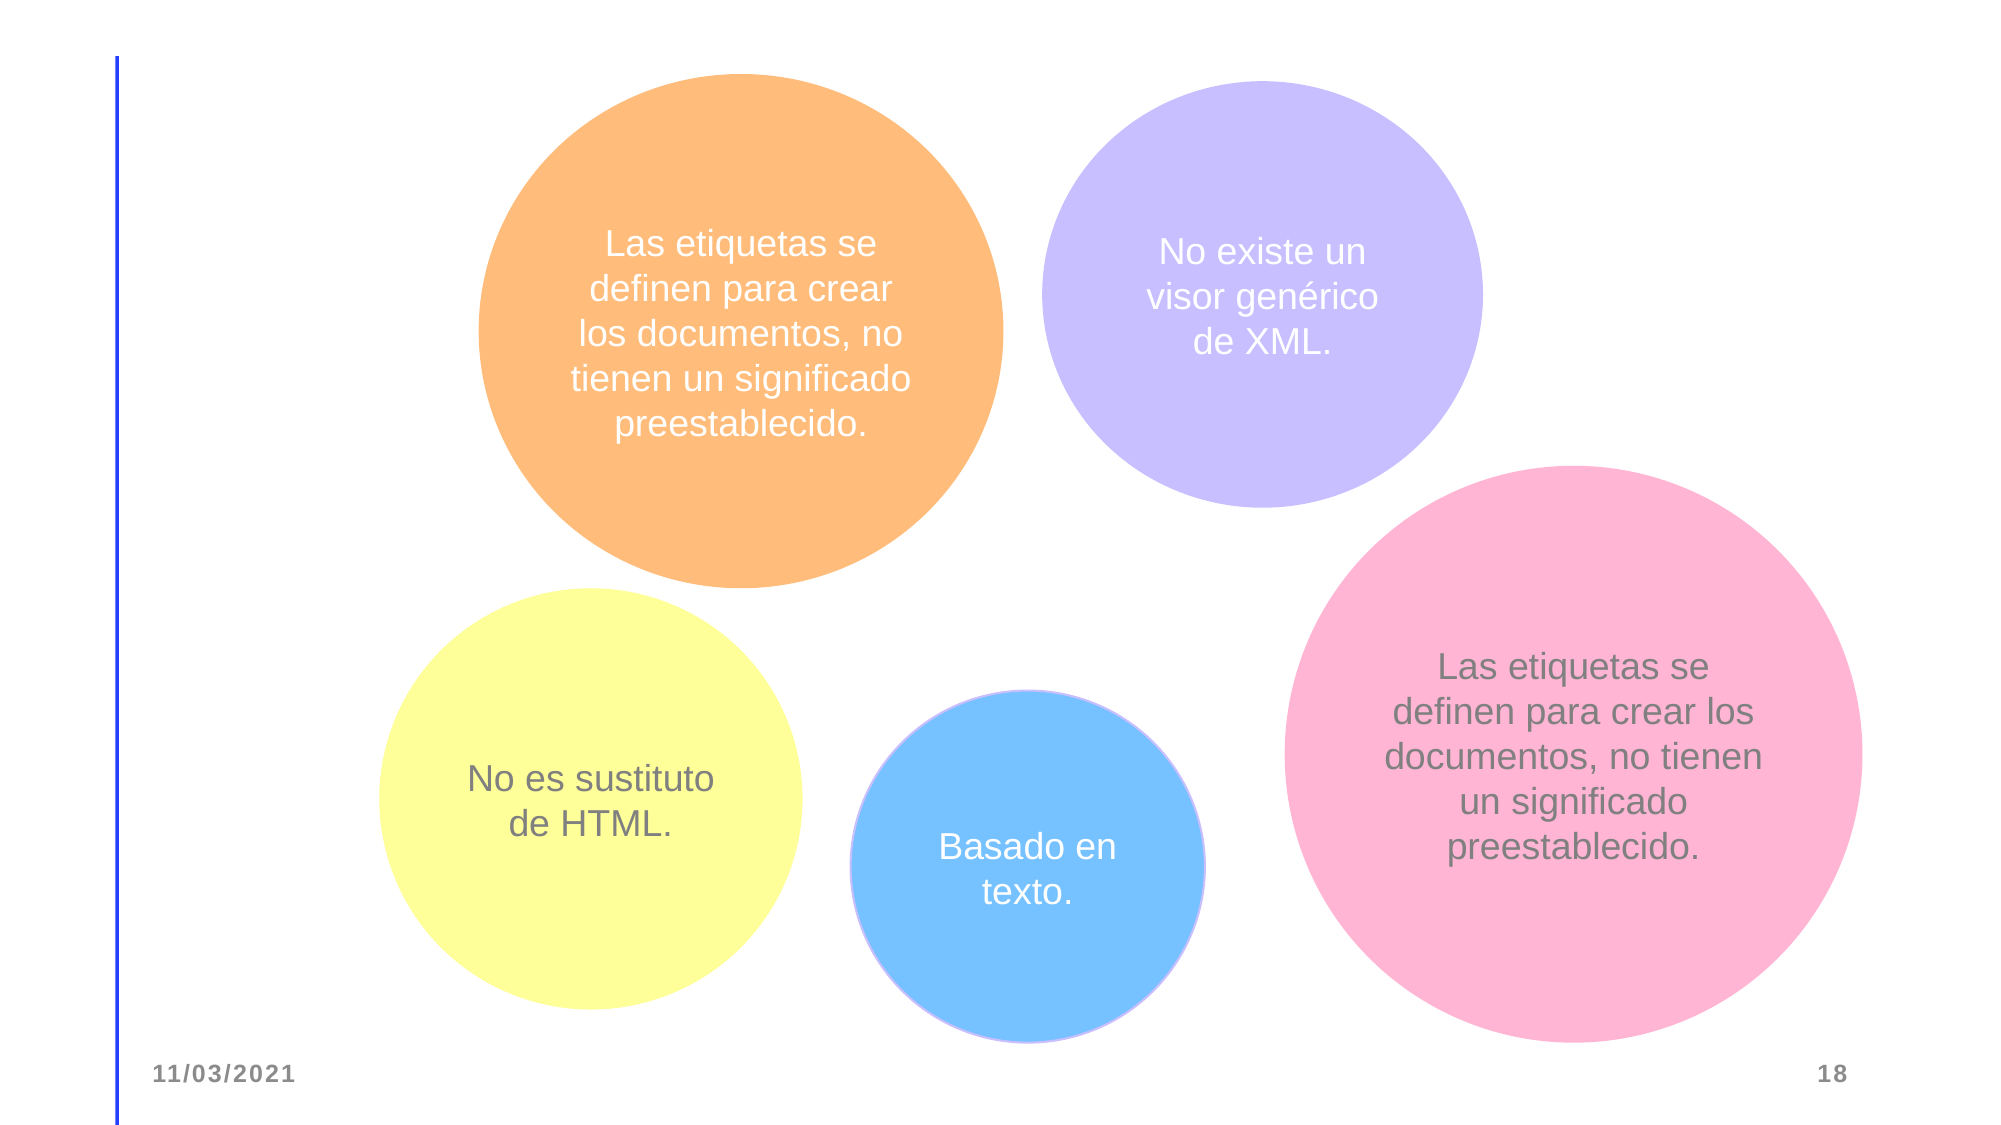

Las etiquetas se definen para crear los documentos, no tienen un significado preestablecido.
No existe un visor genérico de XML.
Las etiquetas se definen para crear los documentos, no tienen un significado preestablecido.
No es sustituto de HTML.
Basado en texto.
11/03/2021
18